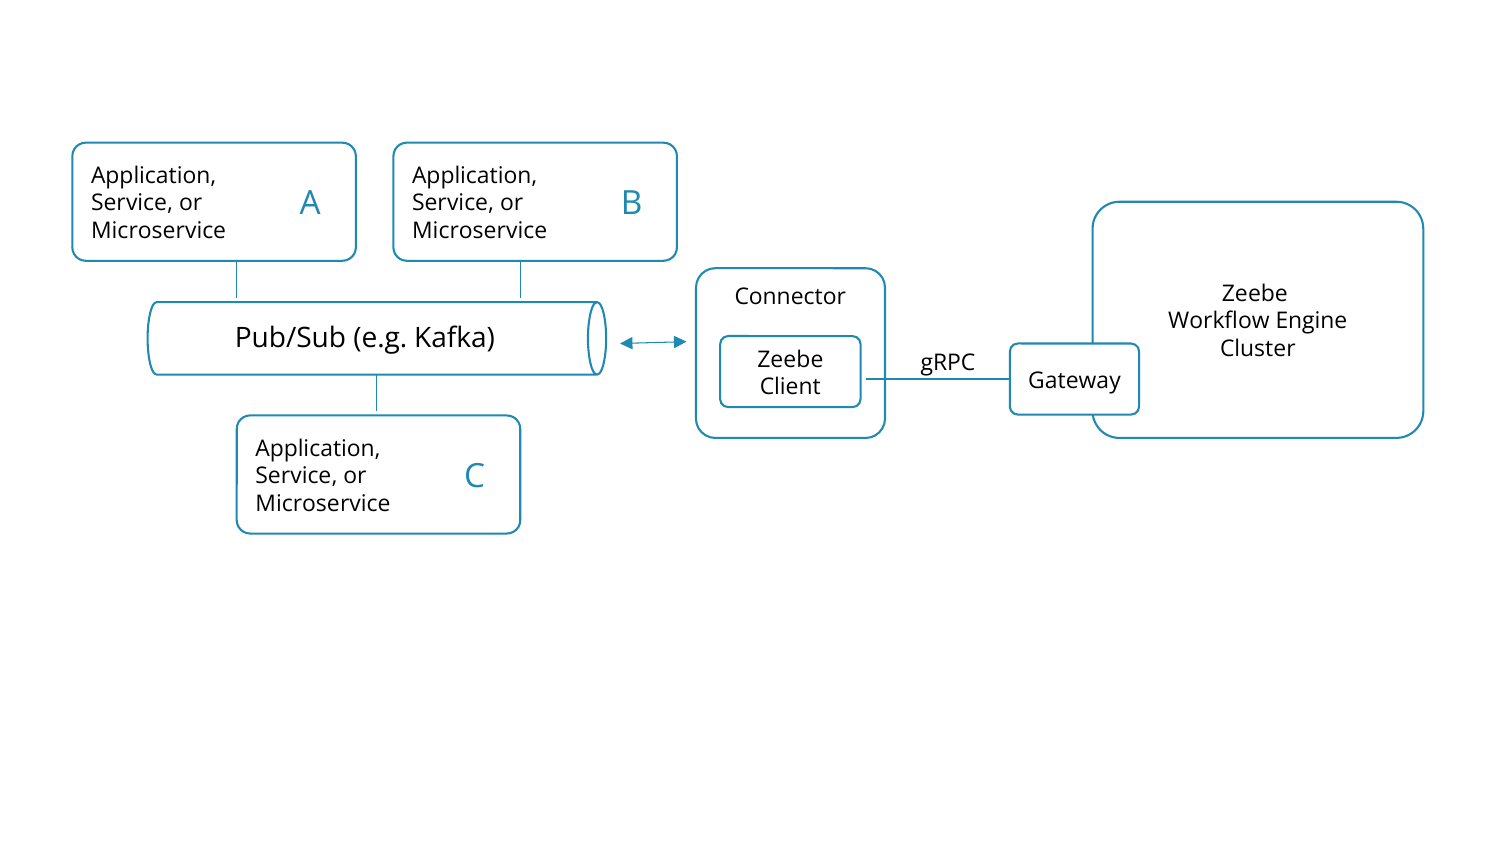

Application,
Service, or
Microservice
Application,
Service, or
Microservice
A
B
Zeebe
Workflow Engine
Cluster
Connector
Pub/Sub (e.g. Kafka)
Zeebe Client
gRPC
Gateway
Application,
Service, or
Microservice
C